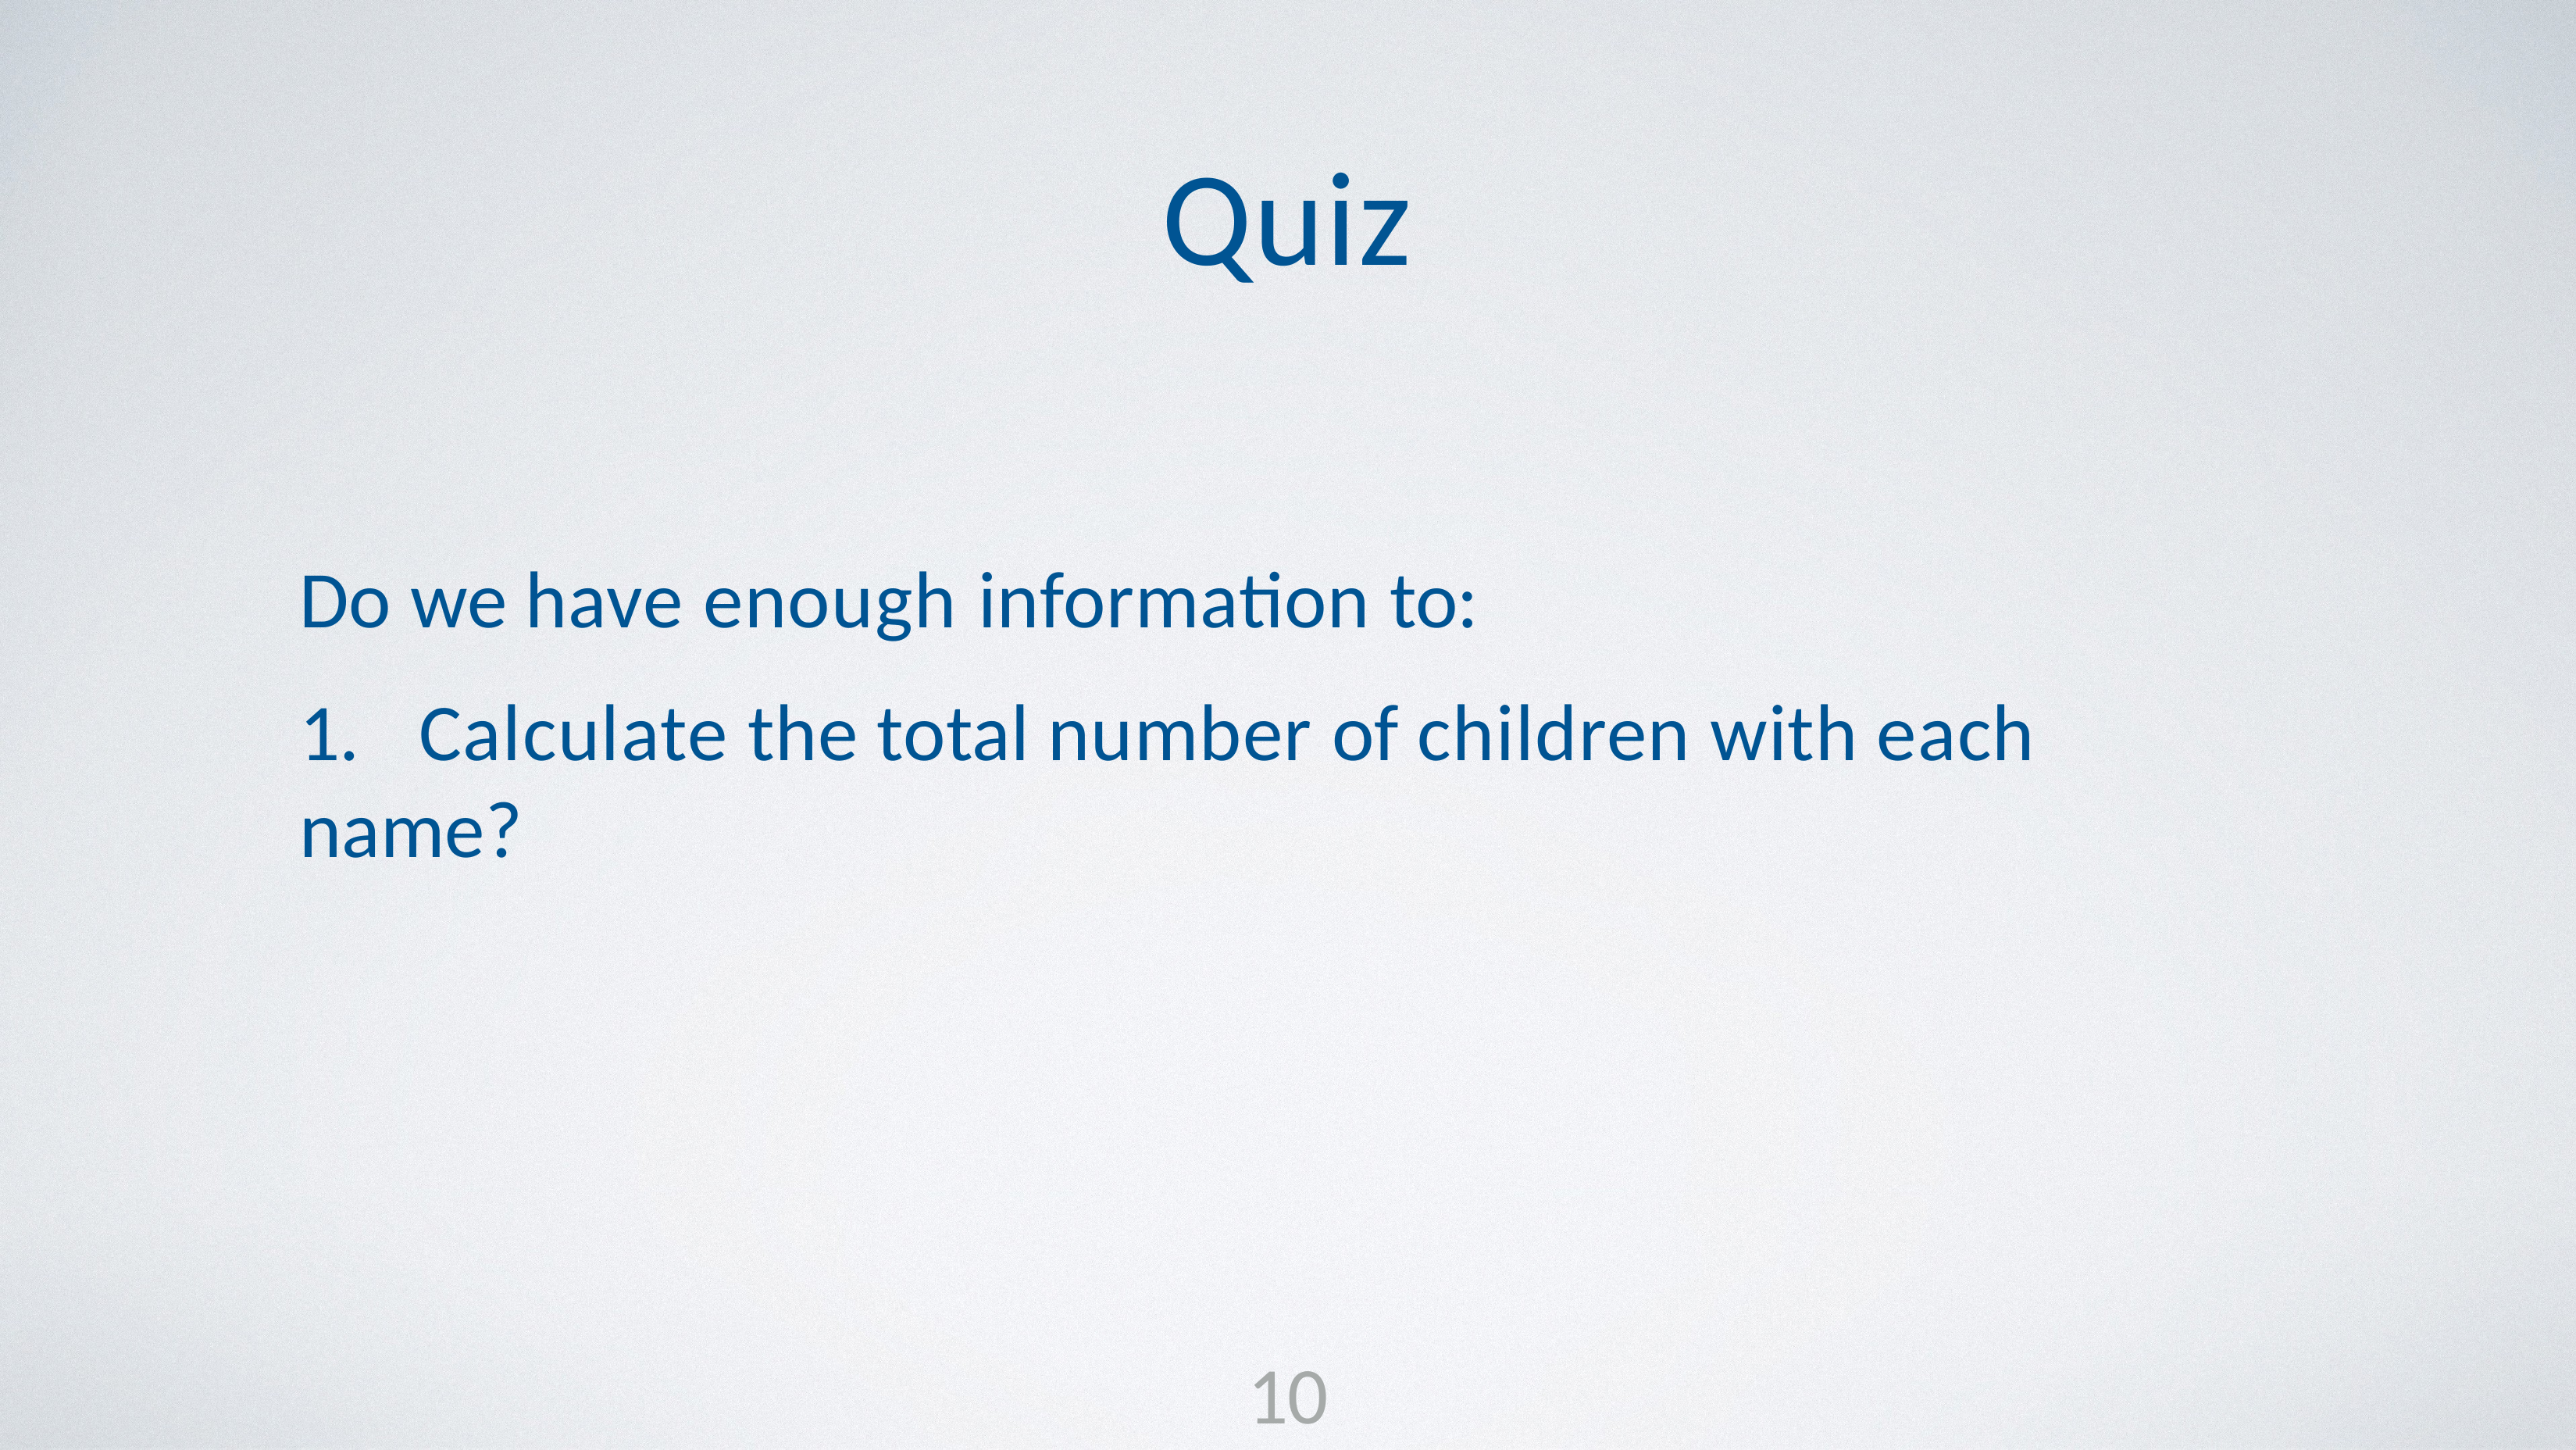

# Quiz
Do we have enough information to:
1.	Calculate the total number of children with each name?
101